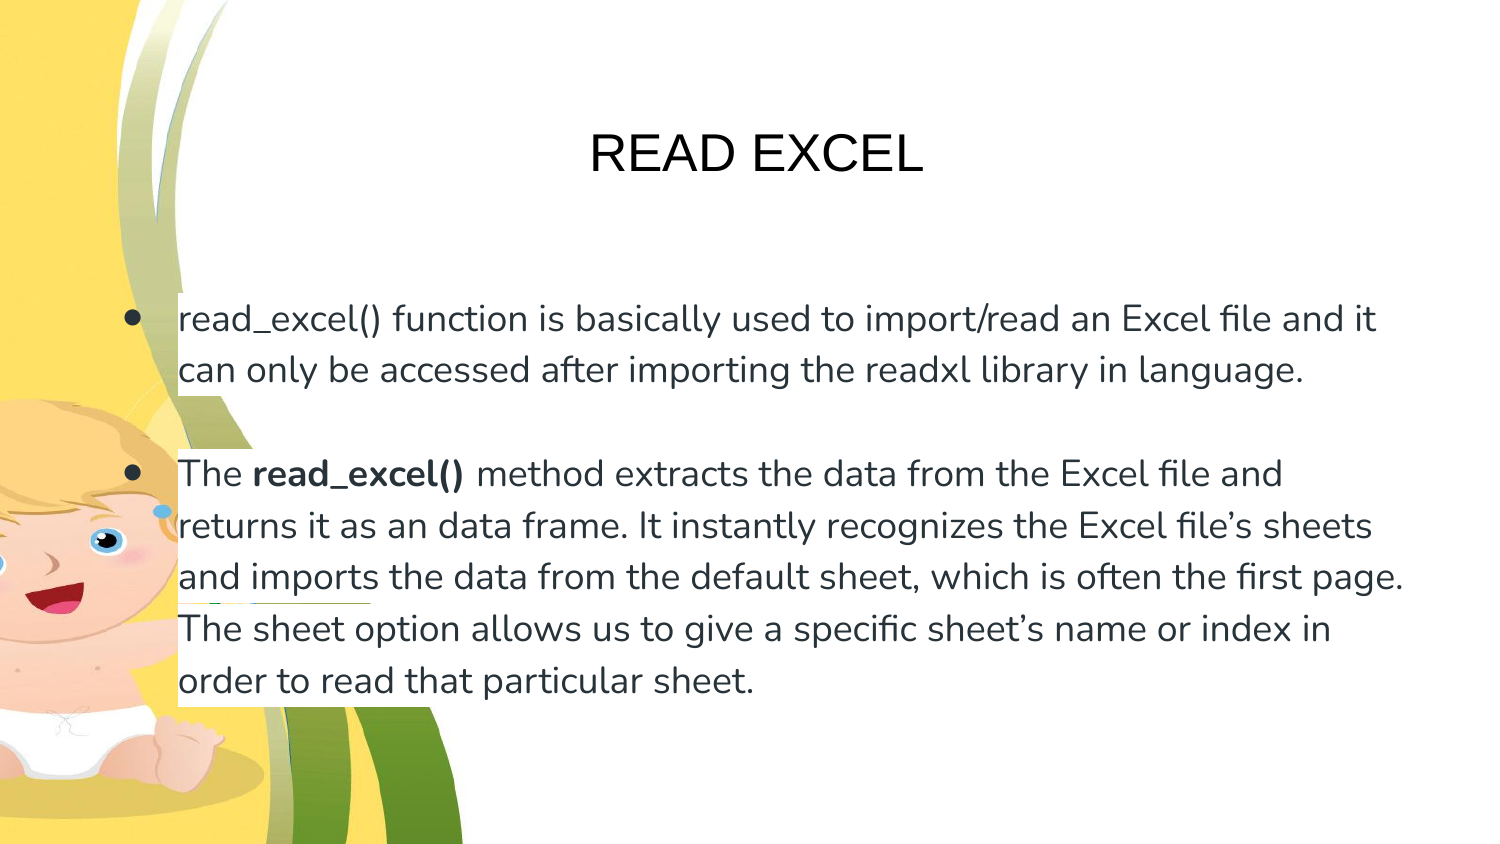

# READ EXCEL
read_excel() function is basically used to import/read an Excel file and it can only be accessed after importing the readxl library in language.

The read_excel() method extracts the data from the Excel file and returns it as an data frame. It instantly recognizes the Excel file’s sheets and imports the data from the default sheet, which is often the first page. The sheet option allows us to give a specific sheet’s name or index in order to read that particular sheet.